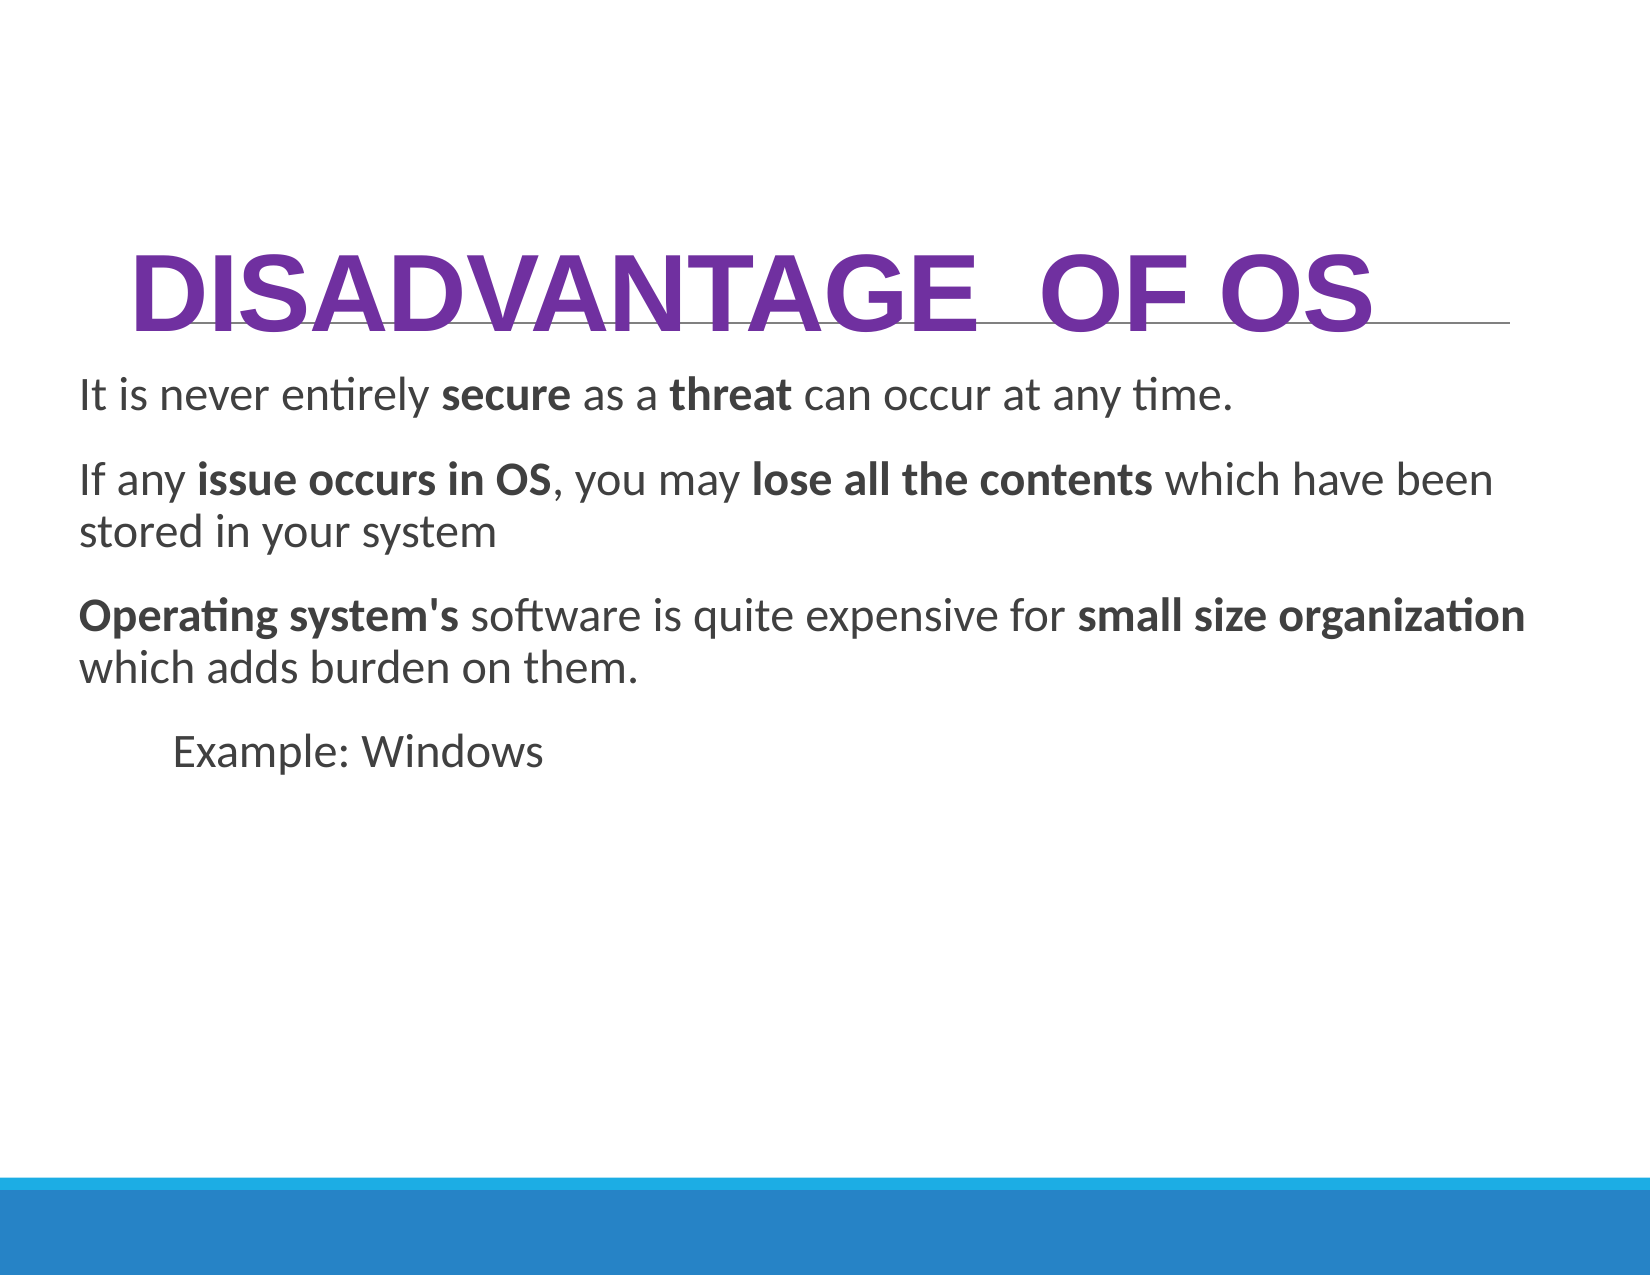

# DISADVANTAGE  OF OS
It is never entirely secure as a threat can occur at any time.
If any issue occurs in OS, you may lose all the contents which have been stored in your system
Operating system's software is quite expensive for small size organization which adds burden on them.
          Example: Windows